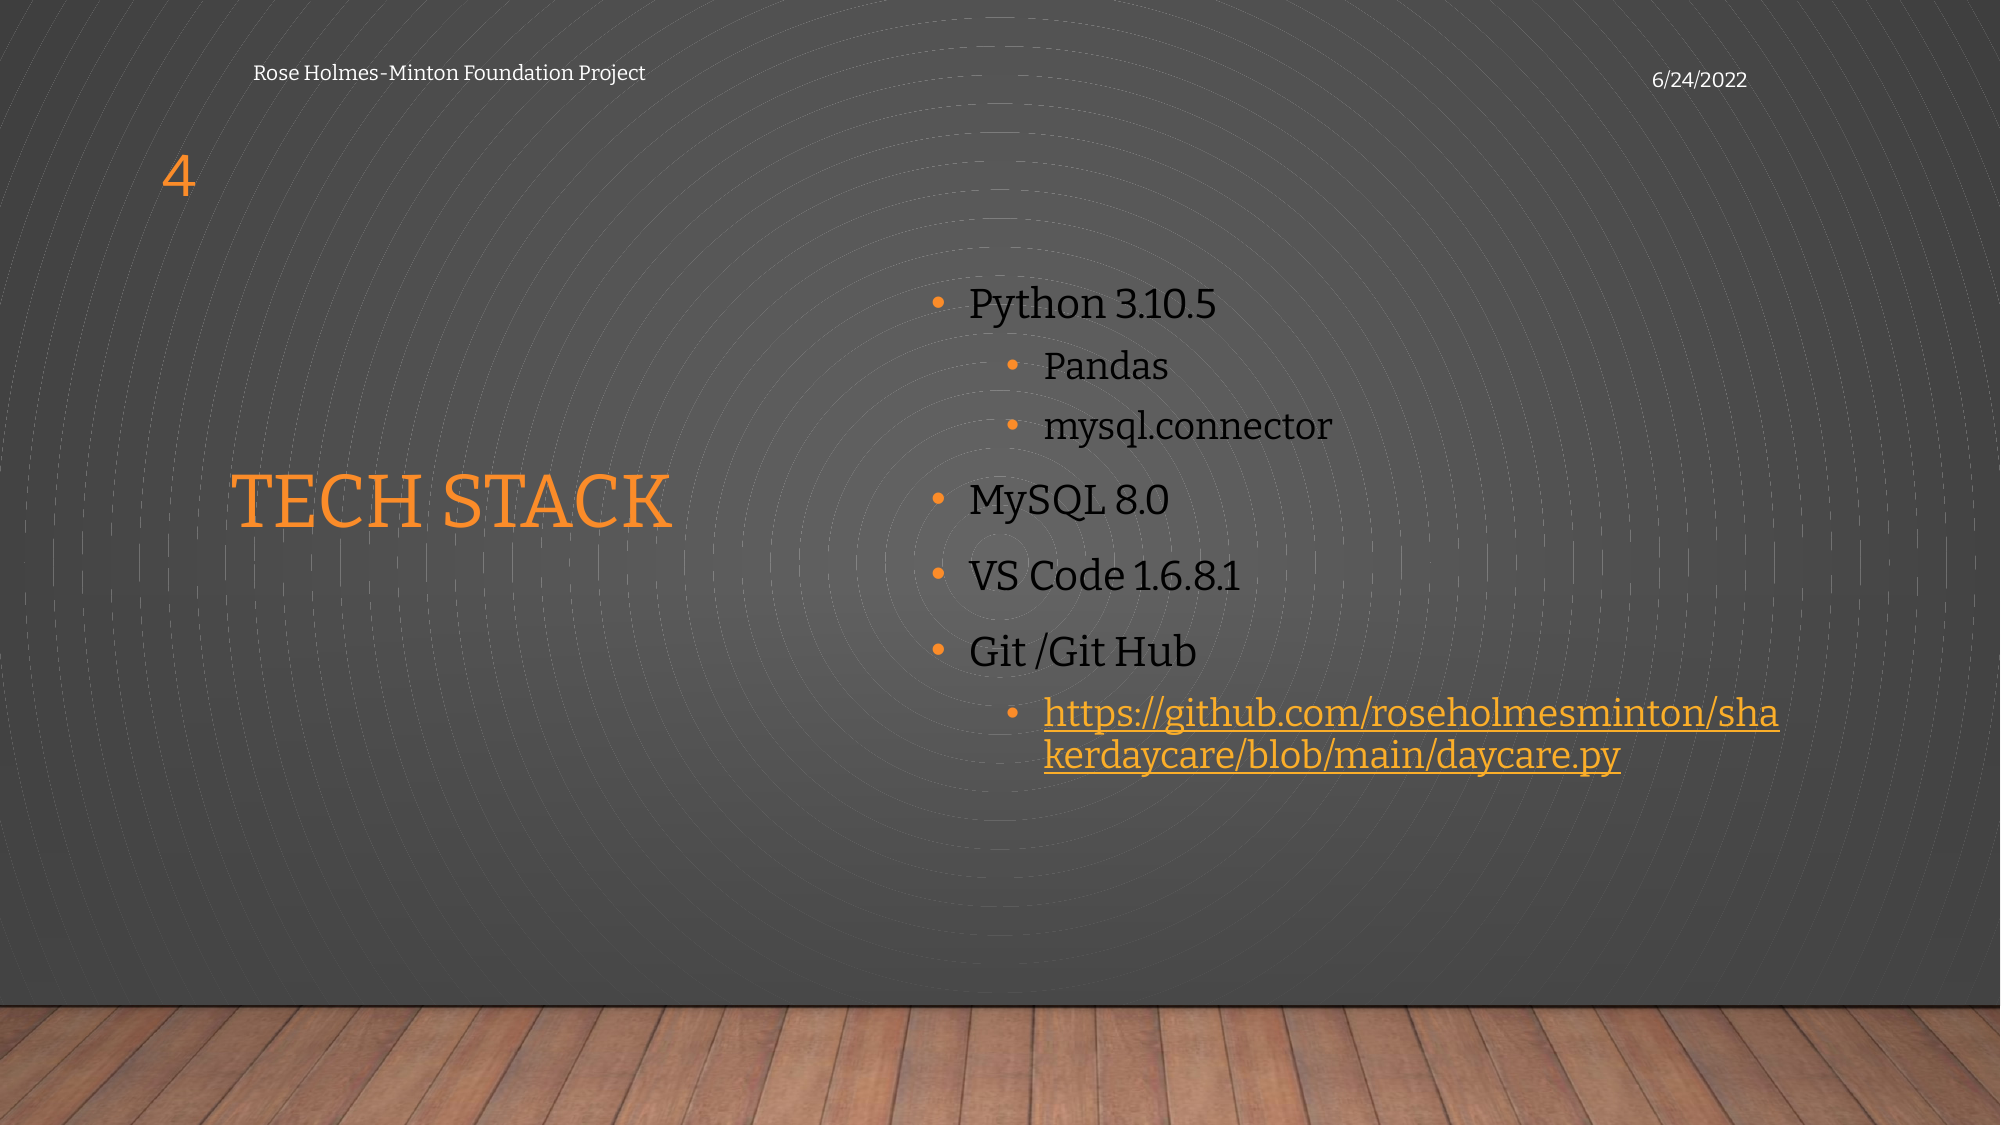

Rose Holmes-Minton Foundation Project
6/24/2022
4
# Tech STACK
Python 3.10.5
Pandas
mysql.connector
MySQL 8.0
VS Code 1.6.8.1
Git /Git Hub
https://github.com/roseholmesminton/shakerdaycare/blob/main/daycare.py